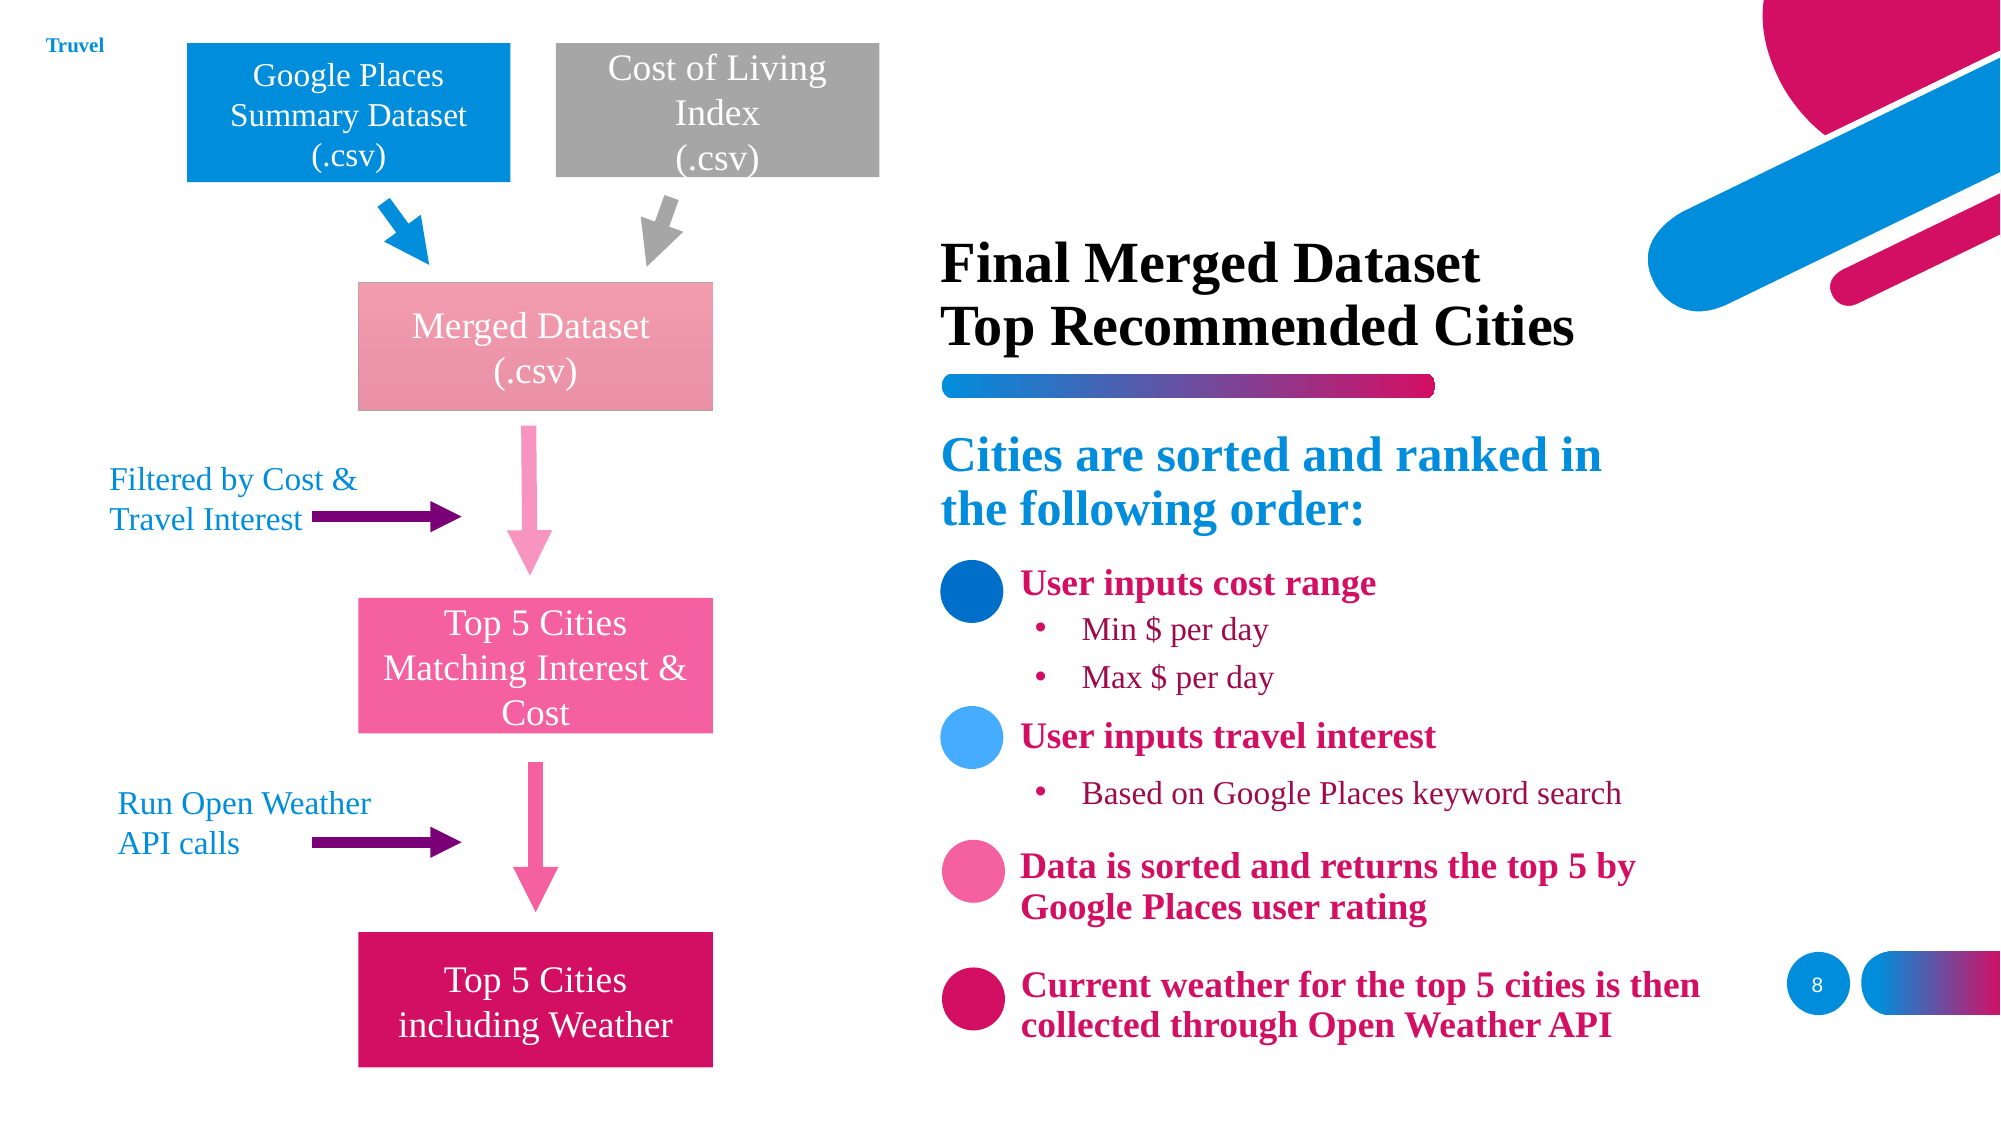

Truvel
Google Places Summary Dataset
(.csv)
Cost of Living Index
(.csv)
Merged Dataset
(.csv)
Filtered by Cost & Travel Interest
Top 5 Cities Matching Interest & Cost
Run Open Weather API calls
Top 5 Cities including Weather
# Final Merged Dataset Top Recommended Cities
Cities are sorted and ranked in the following order:
User inputs cost range

Min $ per day
Max $ per day
User inputs travel interest

Based on Google Places keyword search

Data is sorted and returns the top 5 by Google Places user rating

8
Current weather for the top 5 cities is then collected through Open Weather API